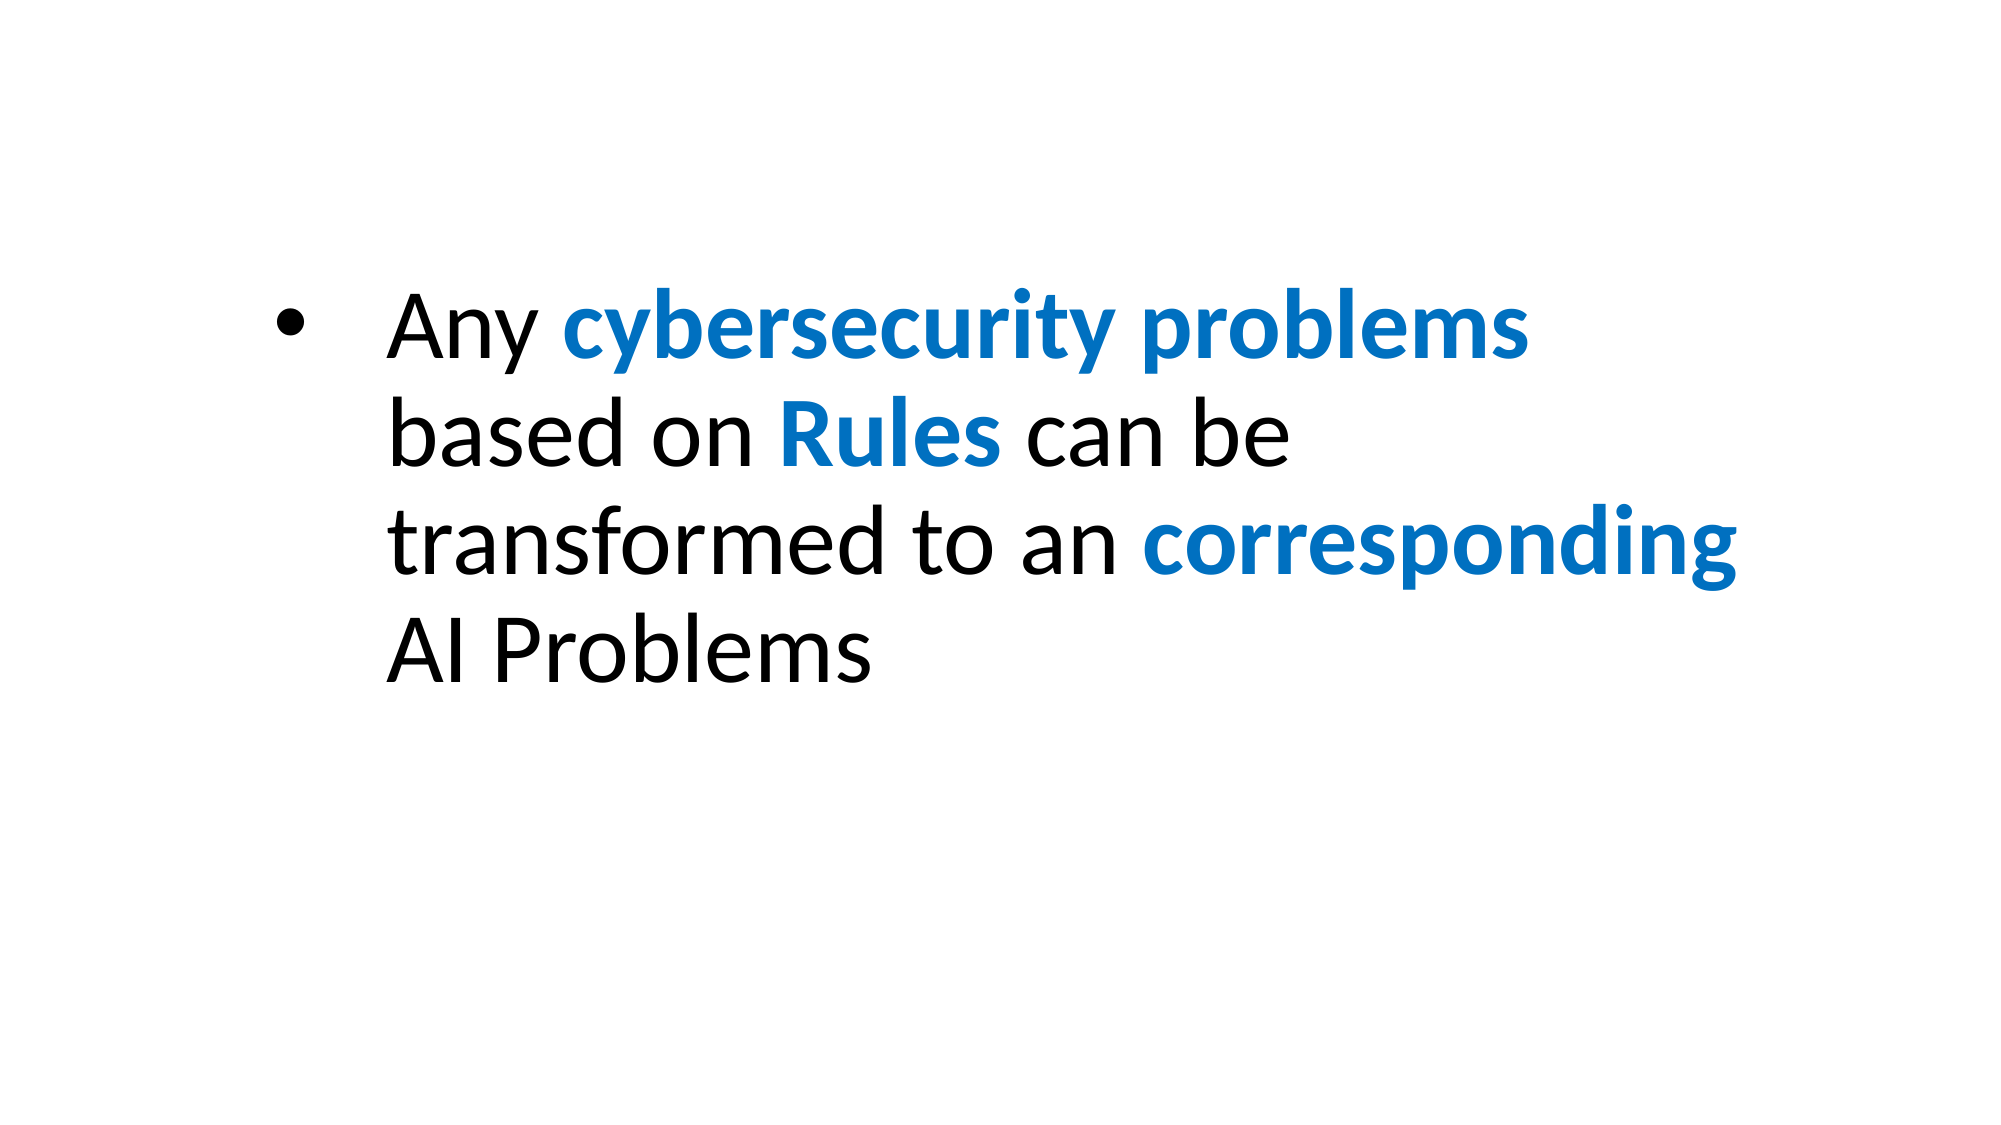

Any cybersecurity problems based on Rules can be transformed to an corresponding AI Problems